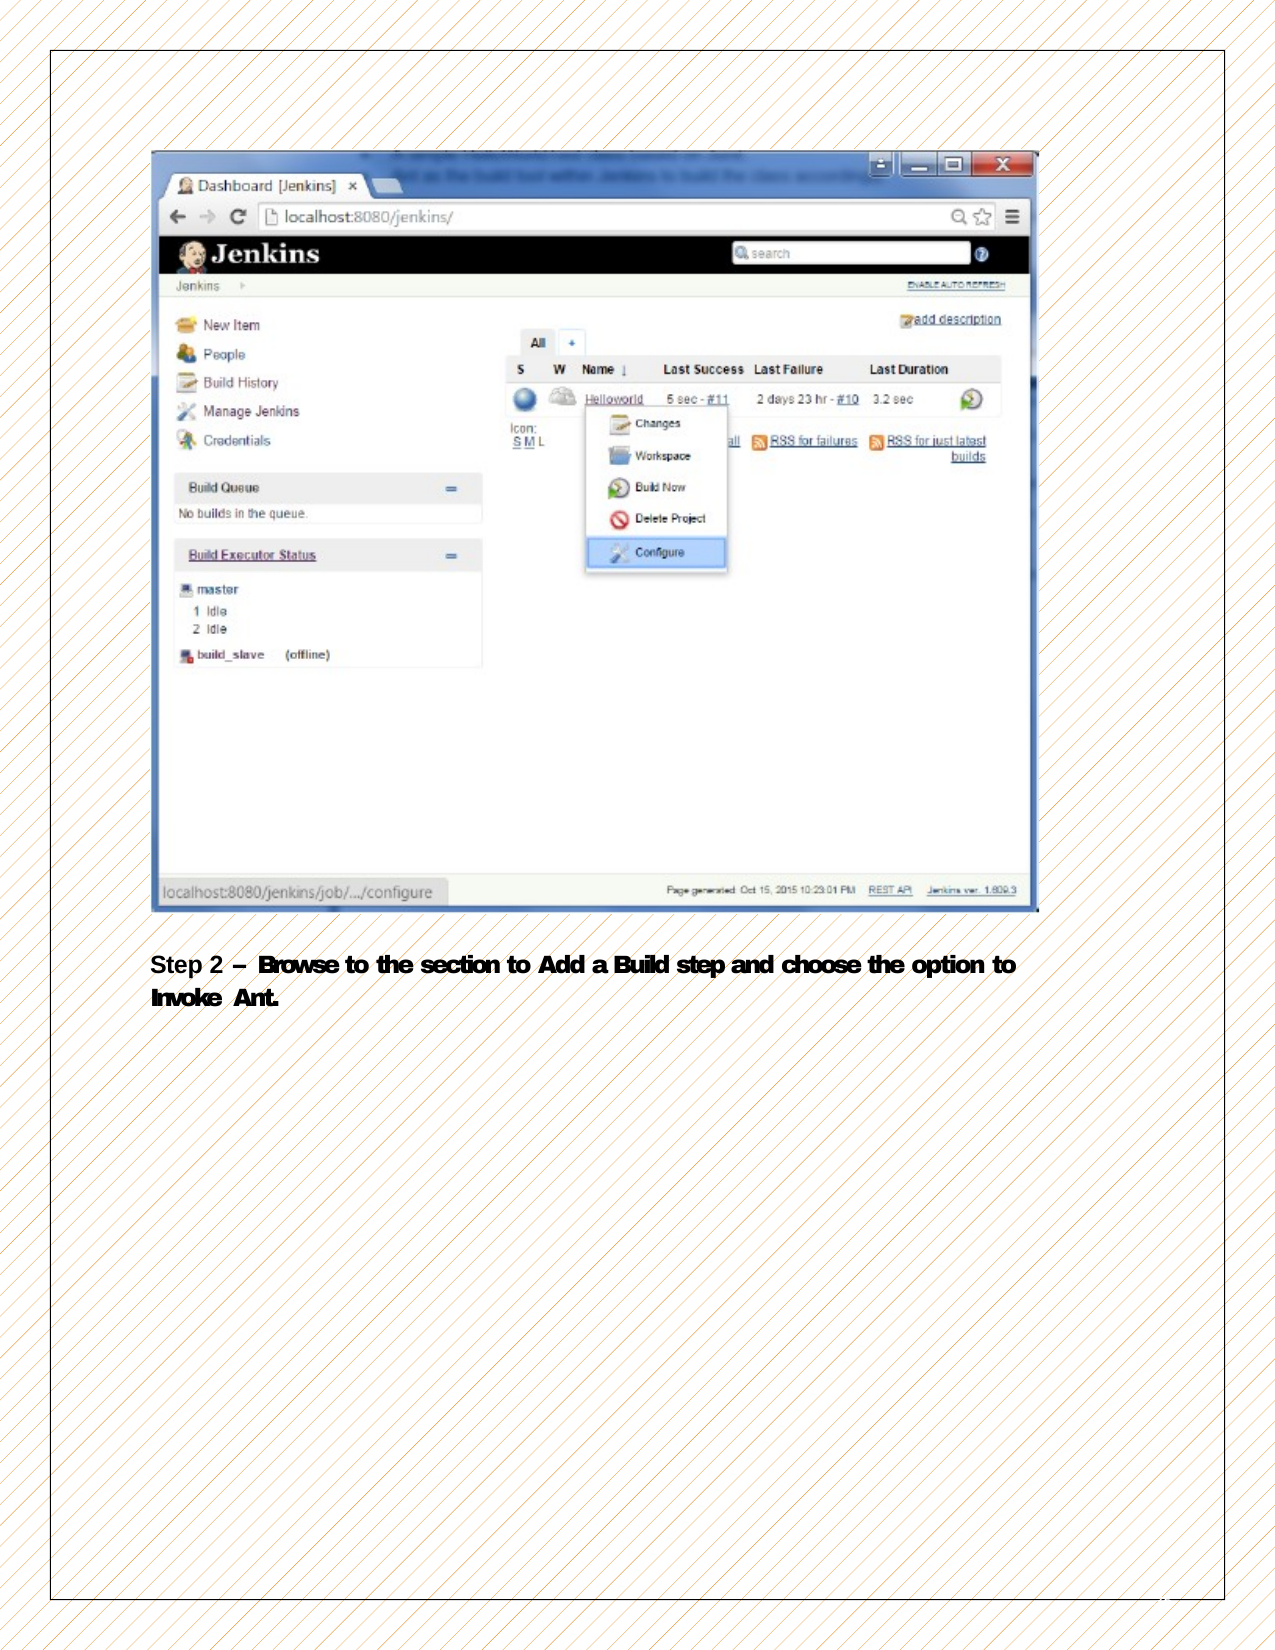

Step 2 − Browse to the section to Add a Build step and choose the option to Invoke  Ant.
36